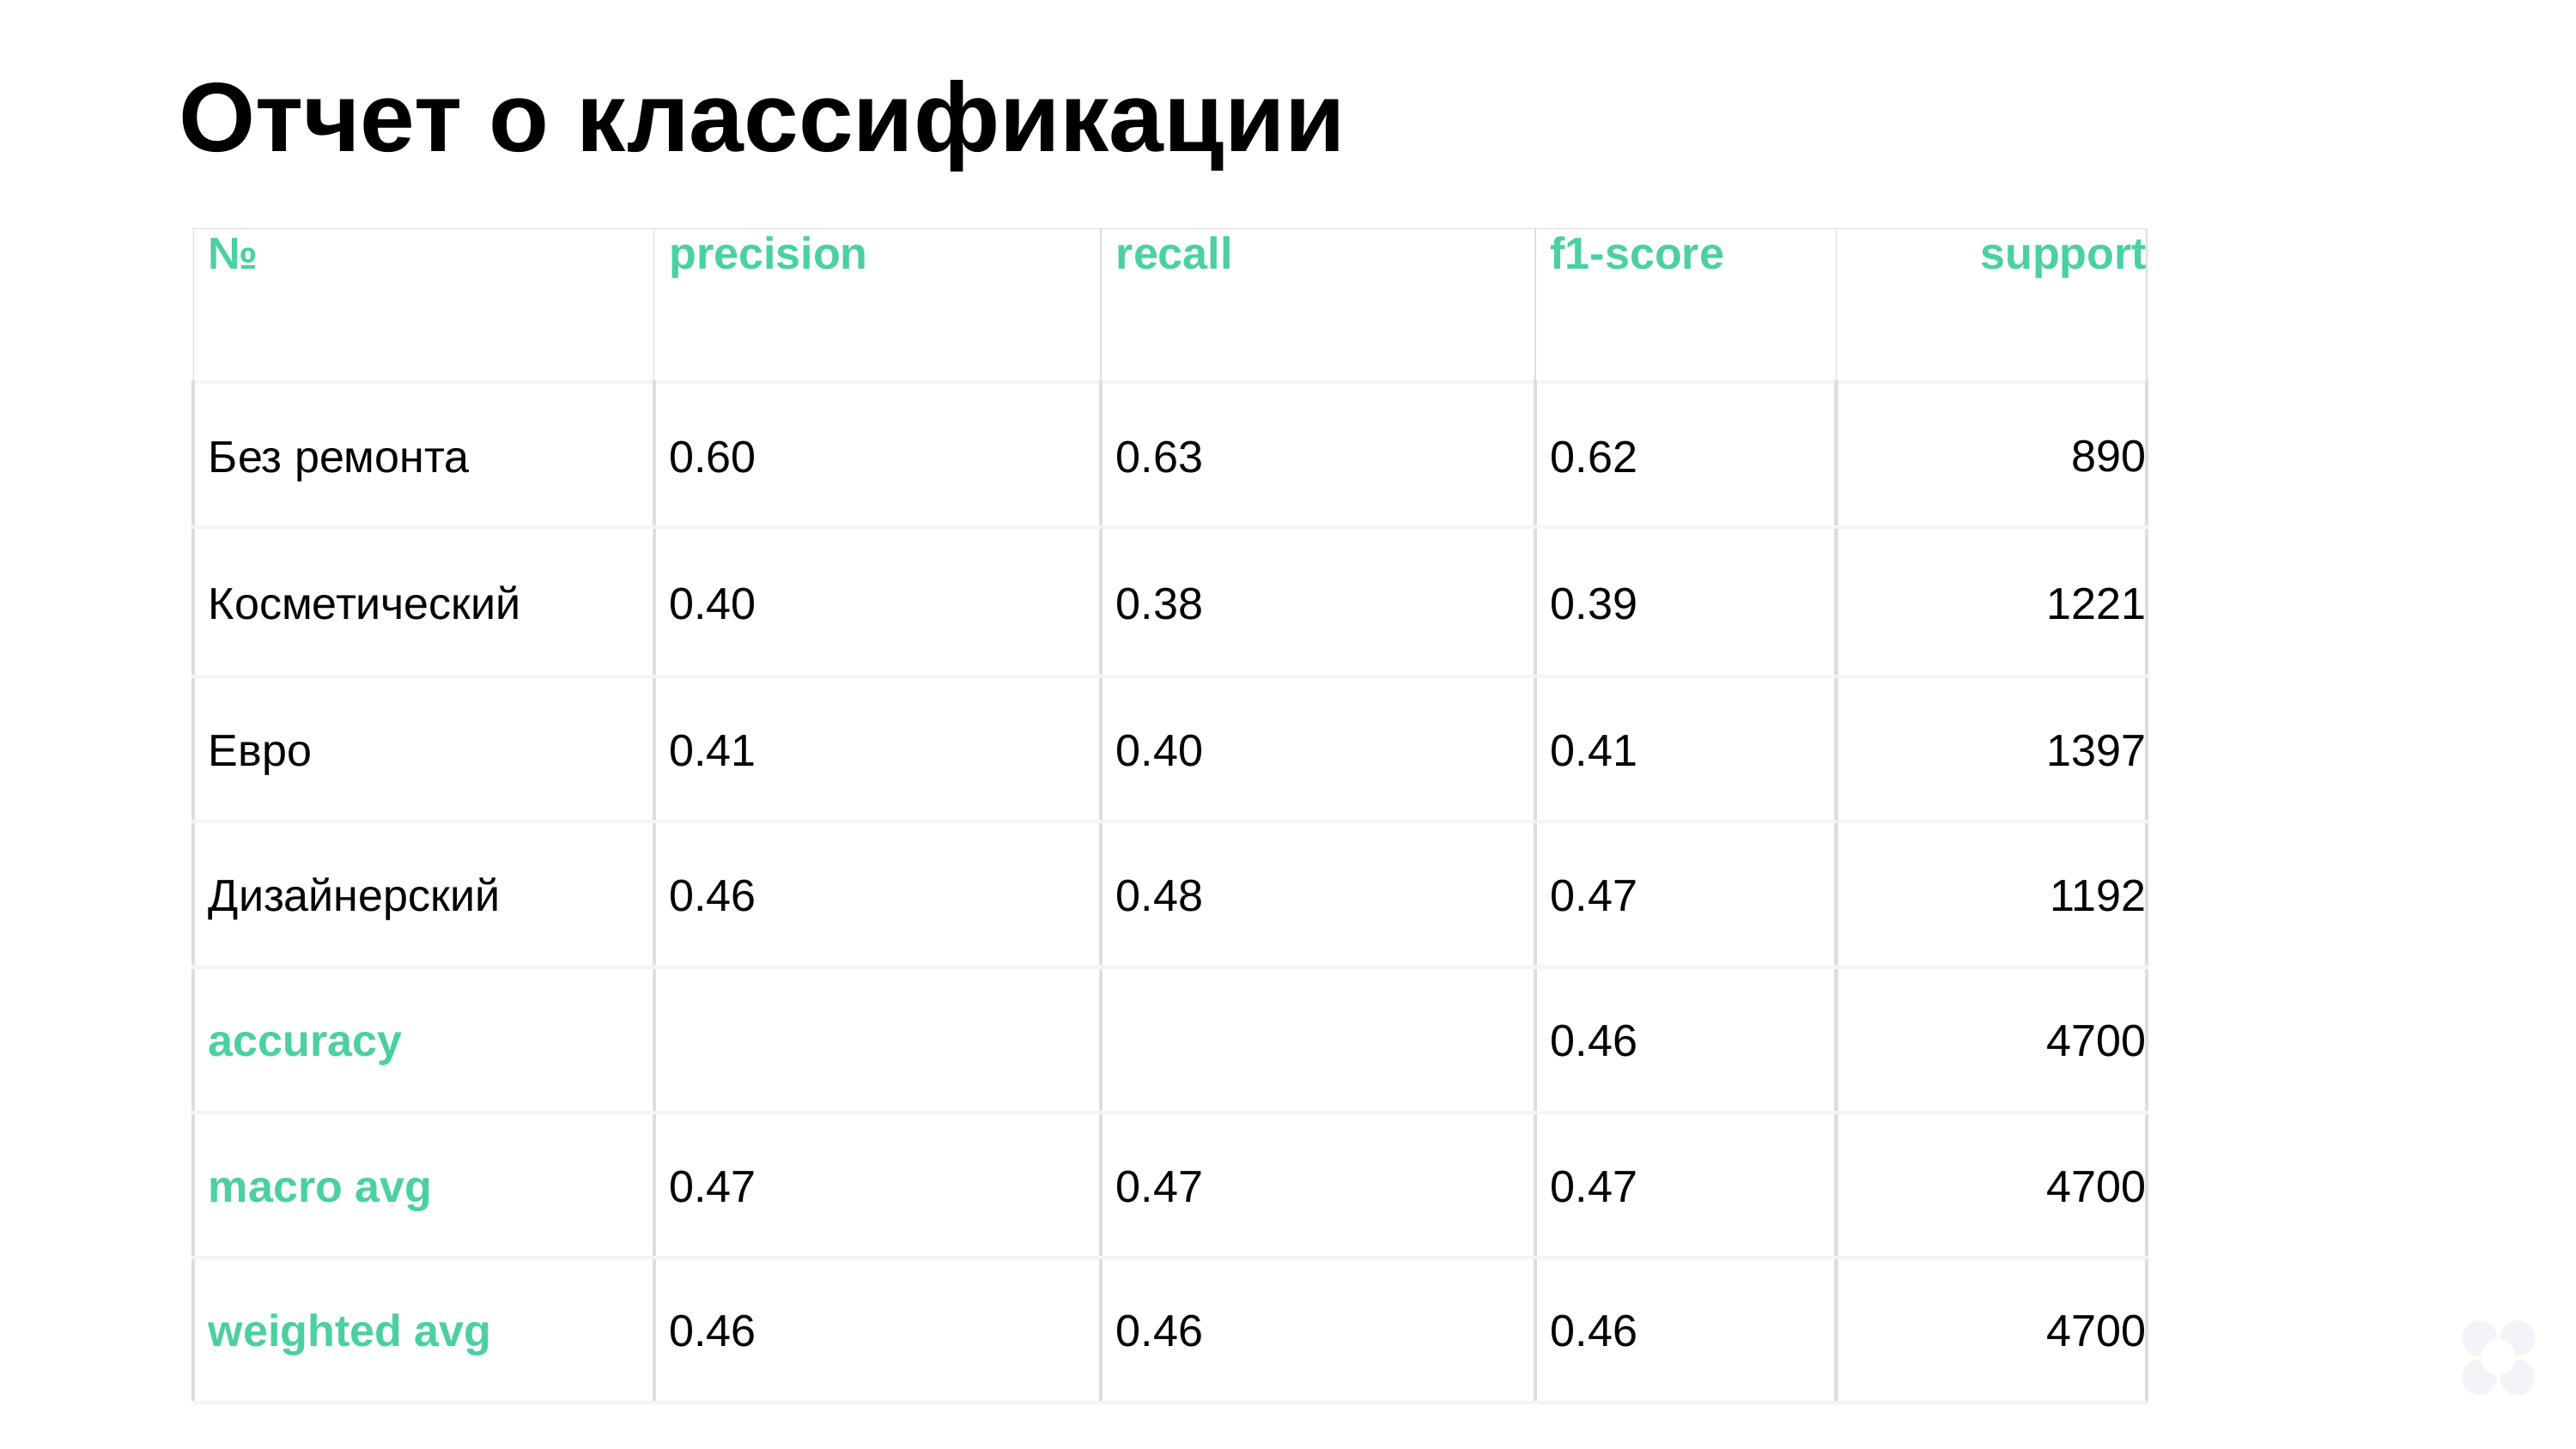

Отчет о классификации

| № | precision | recall | f1-score | support |
| --- | --- | --- | --- | --- |
| Без ремонта | 0.60 | 0.63 | 0.62 | 890 |
| Косметический | 0.40 | 0.38 | 0.39 | 1221 |
| Евро | 0.41 | 0.40 | 0.41 | 1397 |
| Дизайнерский | 0.46 | 0.48 | 0.47 | 1192 |
| accuracy |  |  | 0.46 | 4700 |
| macro avg | 0.47 | 0.47 | 0.47 | 4700 |
| weighted avg | 0.46 | 0.46 | 0.46 | 4700 |